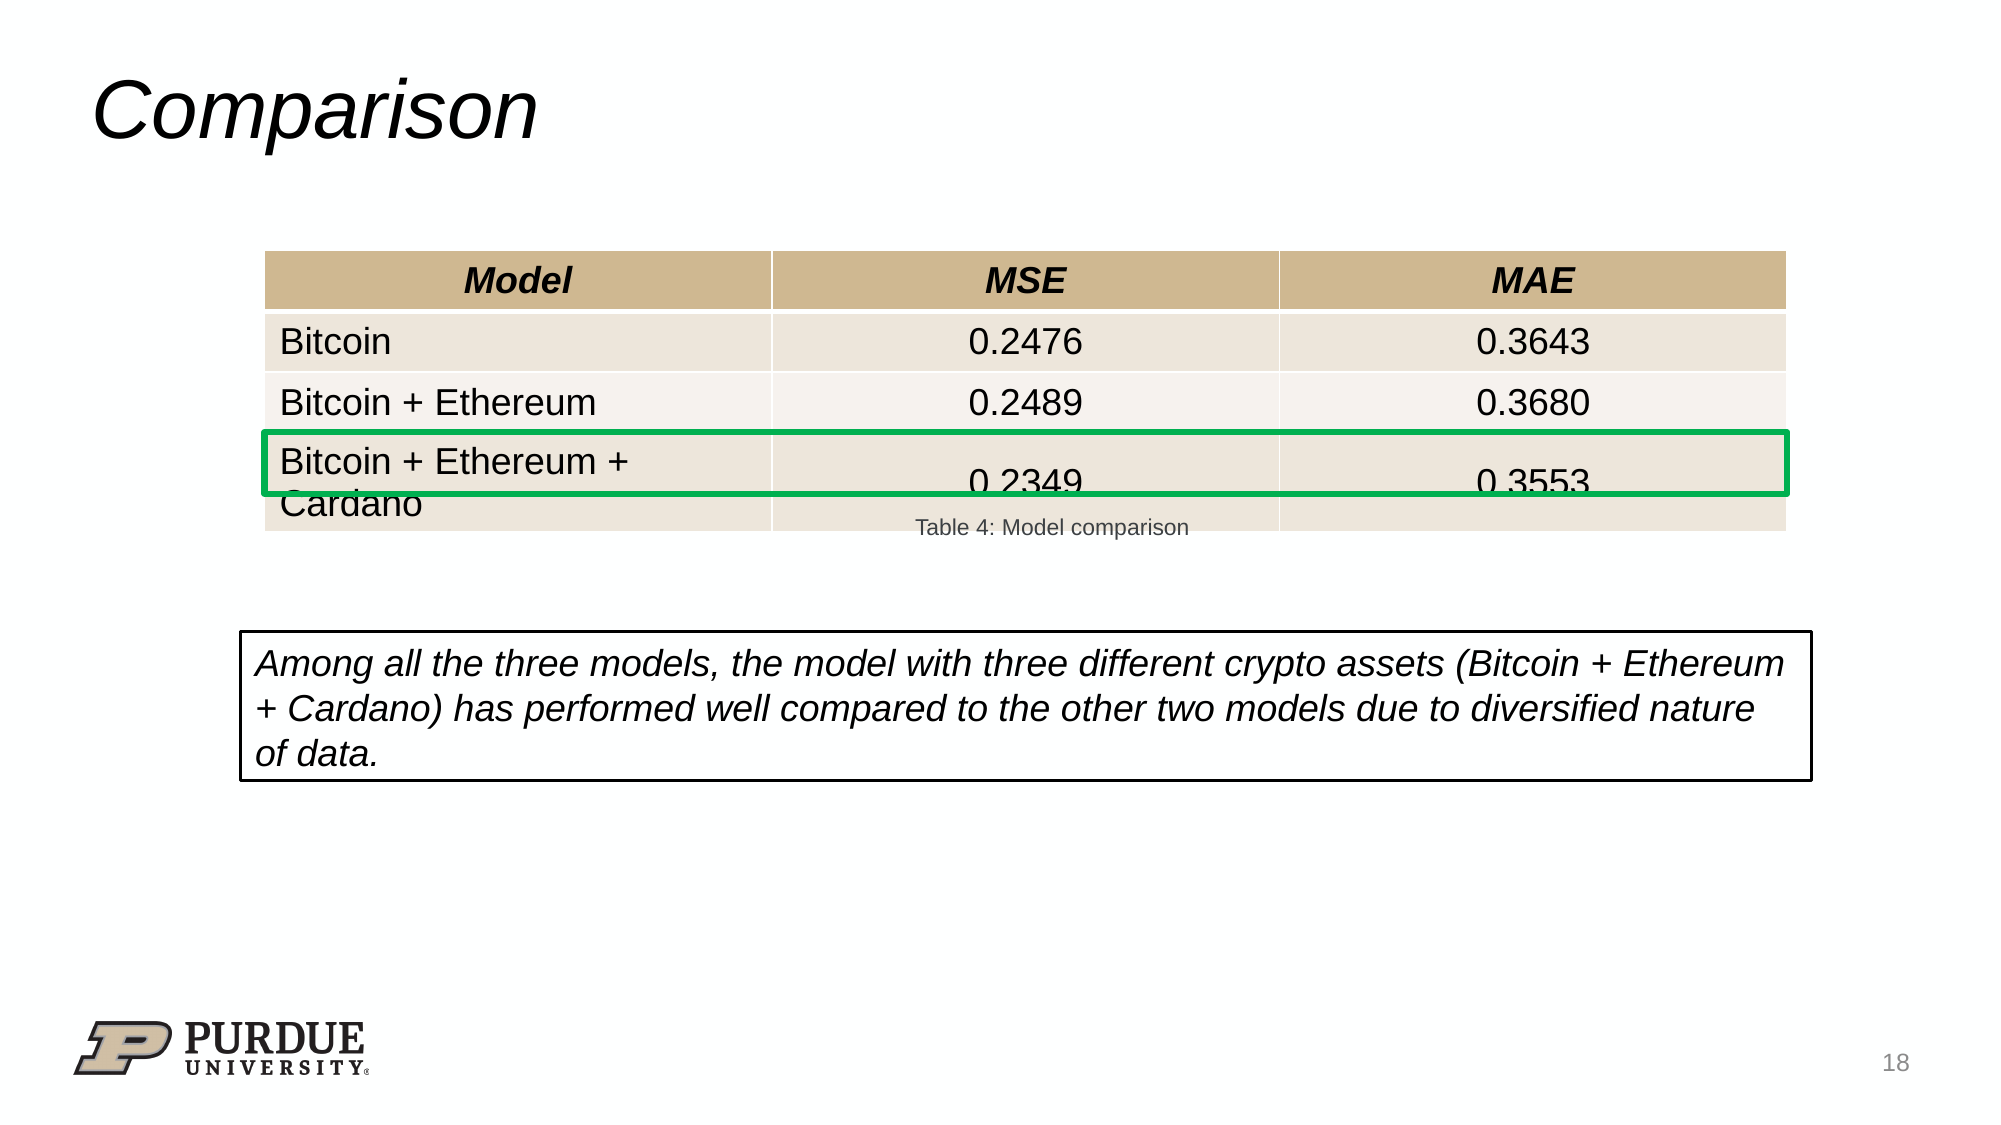

# Comparison
| Model | MSE | MAE |
| --- | --- | --- |
| Bitcoin | 0.2476 | 0.3643 |
| Bitcoin + Ethereum | 0.2489 | 0.3680 |
| Bitcoin + Ethereum + Cardano | 0.2349 | 0.3553 |

Table 4: Model comparison
Among all the three models, the model with three different crypto assets (Bitcoin + Ethereum + Cardano) has performed well compared to the other two models due to diversified nature of data.
18